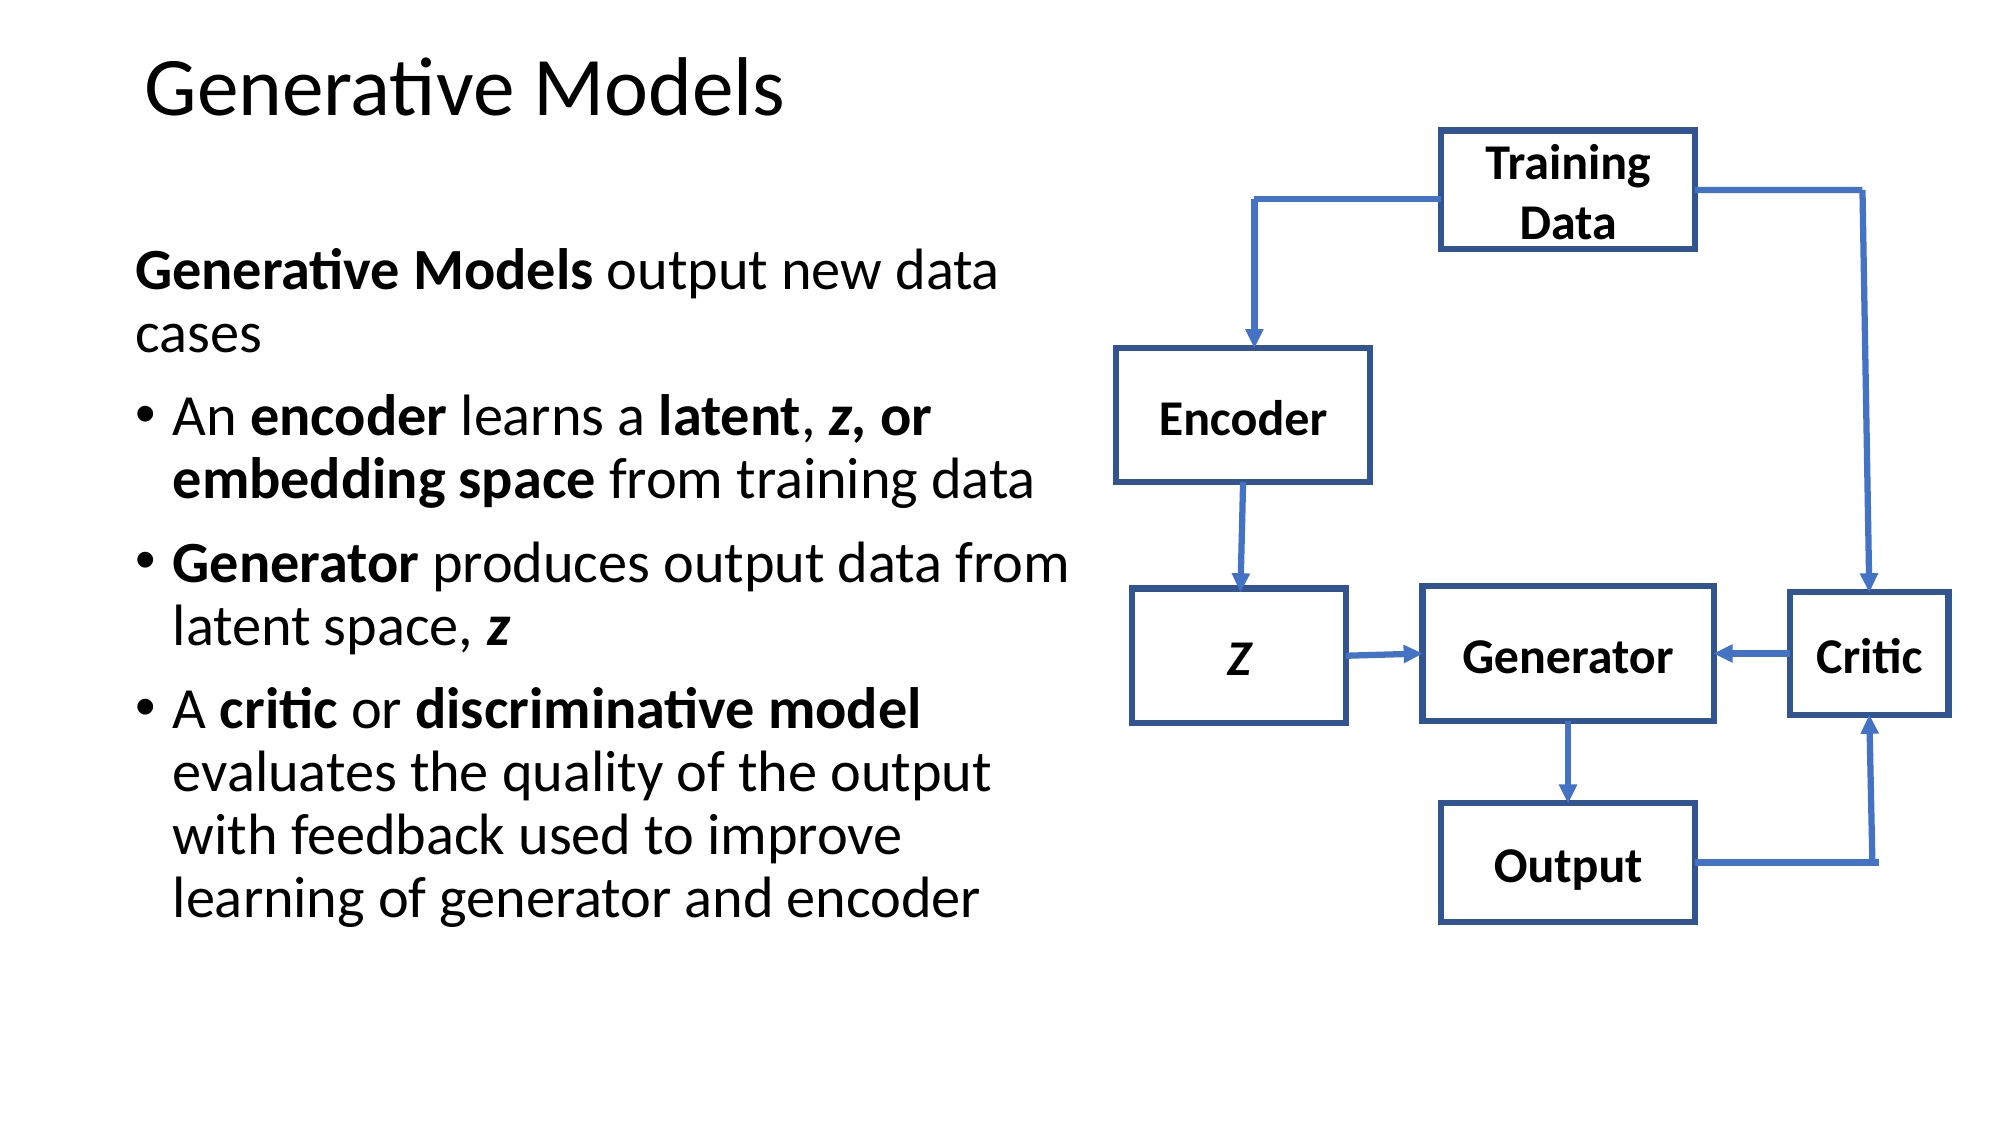

# Generative Models
Training Data
Generative Models output new data cases
An encoder learns a latent, z, or embedding space from training data
Generator produces output data from latent space, z
A critic or discriminative model evaluates the quality of the output with feedback used to improve learning of generator and encoder
Encoder
Generator
Z
Critic
Output